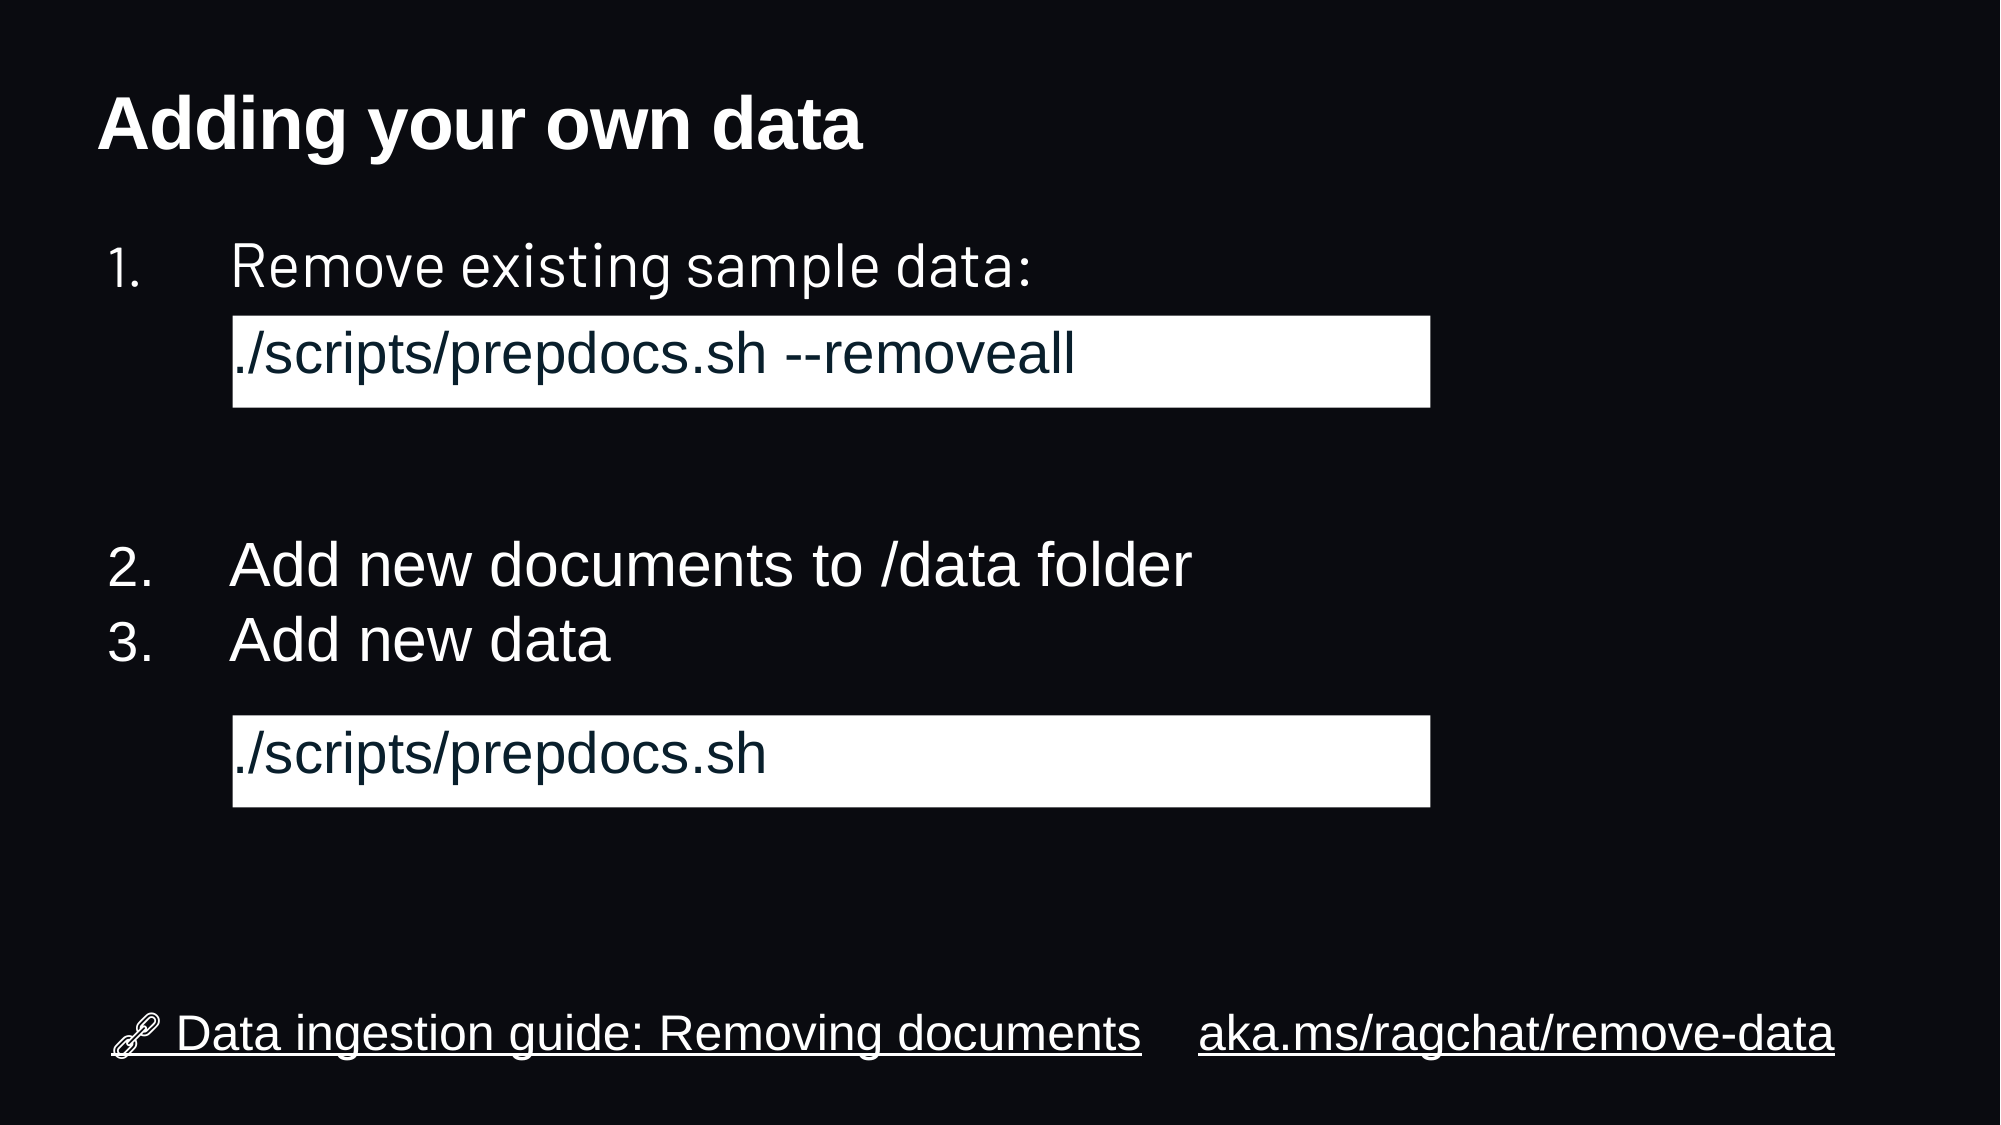

# Adding your own data
Remove existing sample data:
Add new documents to /data folder
Add new data
./scripts/prepdocs.sh --removeall
./scripts/prepdocs.sh
🔗 Data ingestion guide: Removing documents    aka.ms/ragchat/remove-data